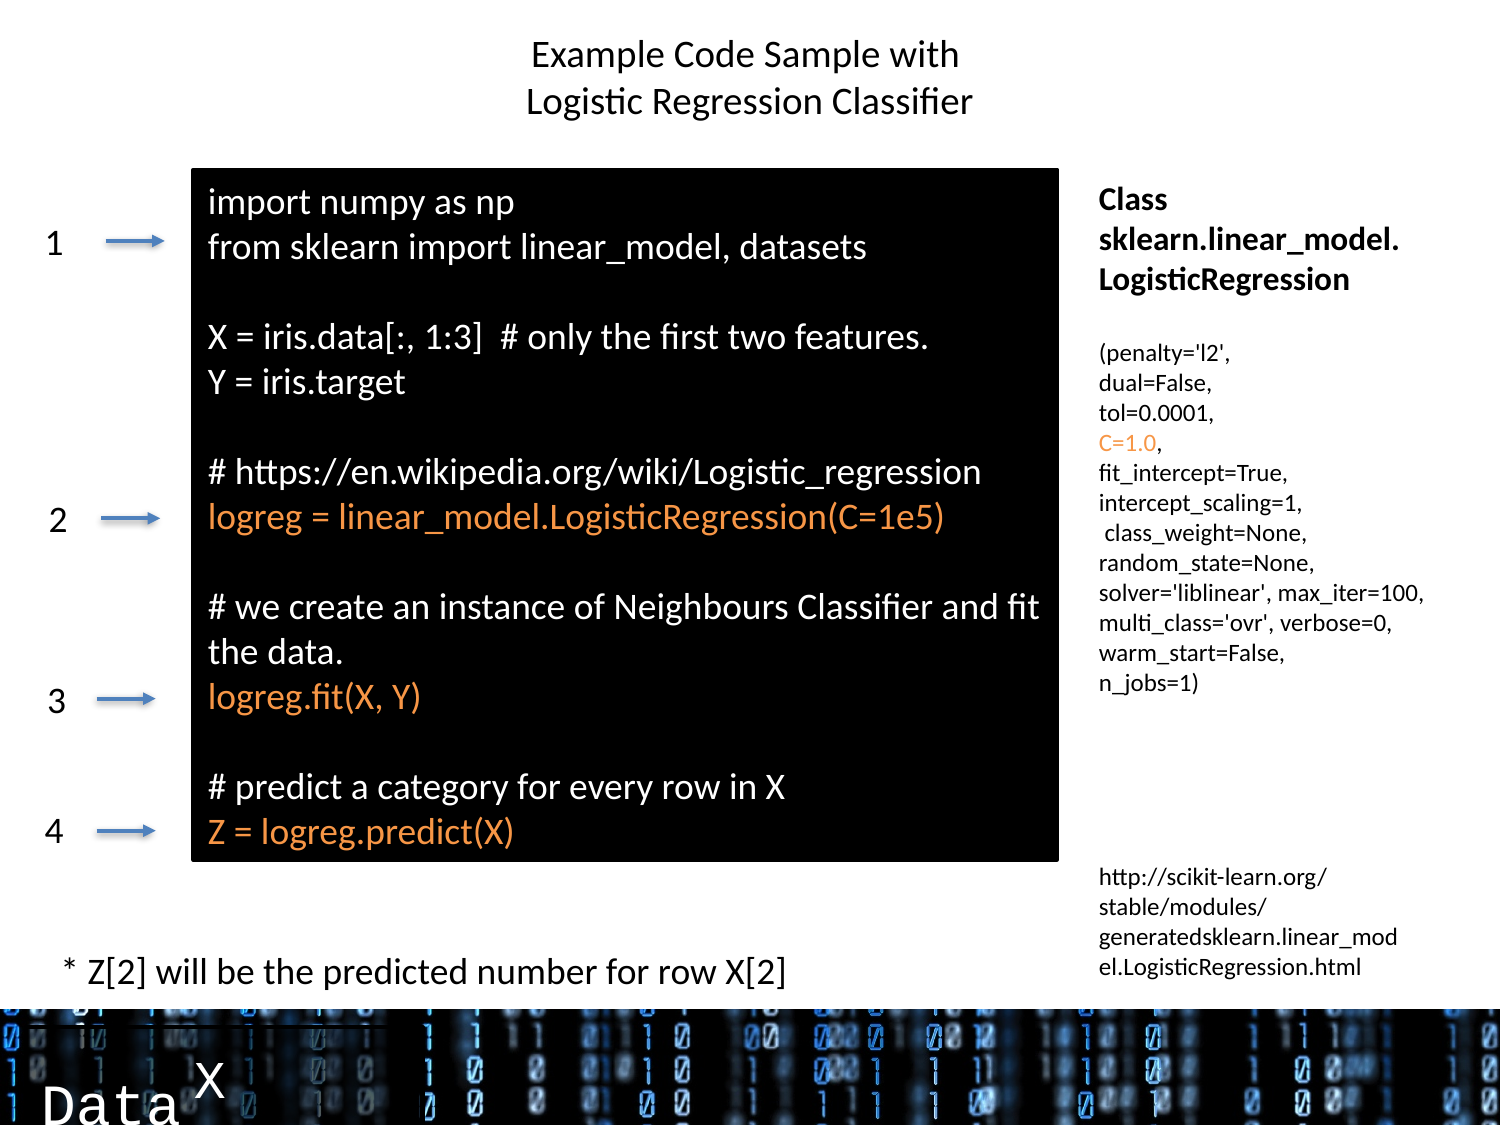

# Example Code Sample with Logistic Regression Classifier
import numpy as np
from sklearn import linear_model, datasets

X = iris.data[:, 1:3]  # only the first two features.
Y = iris.target

# https://en.wikipedia.org/wiki/Logistic_regression
logreg = linear_model.LogisticRegression(C=1e5)

# we create an instance of Neighbours Classifier and fit the data.
logreg.fit(X, Y)

# predict a category for every row in X
Z = logreg.predict(X)
Class sklearn.linear_model. LogisticRegression
(penalty='l2',
dual=False,
tol=0.0001,
C=1.0,
fit_intercept=True,
intercept_scaling=1,
 class_weight=None, random_state=None,
solver='liblinear', max_iter=100, multi_class='ovr', verbose=0, warm_start=False,
n_jobs=1)
1
2
3
4
http://scikit-learn.org/stable/modules/generatedsklearn.linear_model.LogisticRegression.html
* Z[2] will be the predicted number for row X[2]